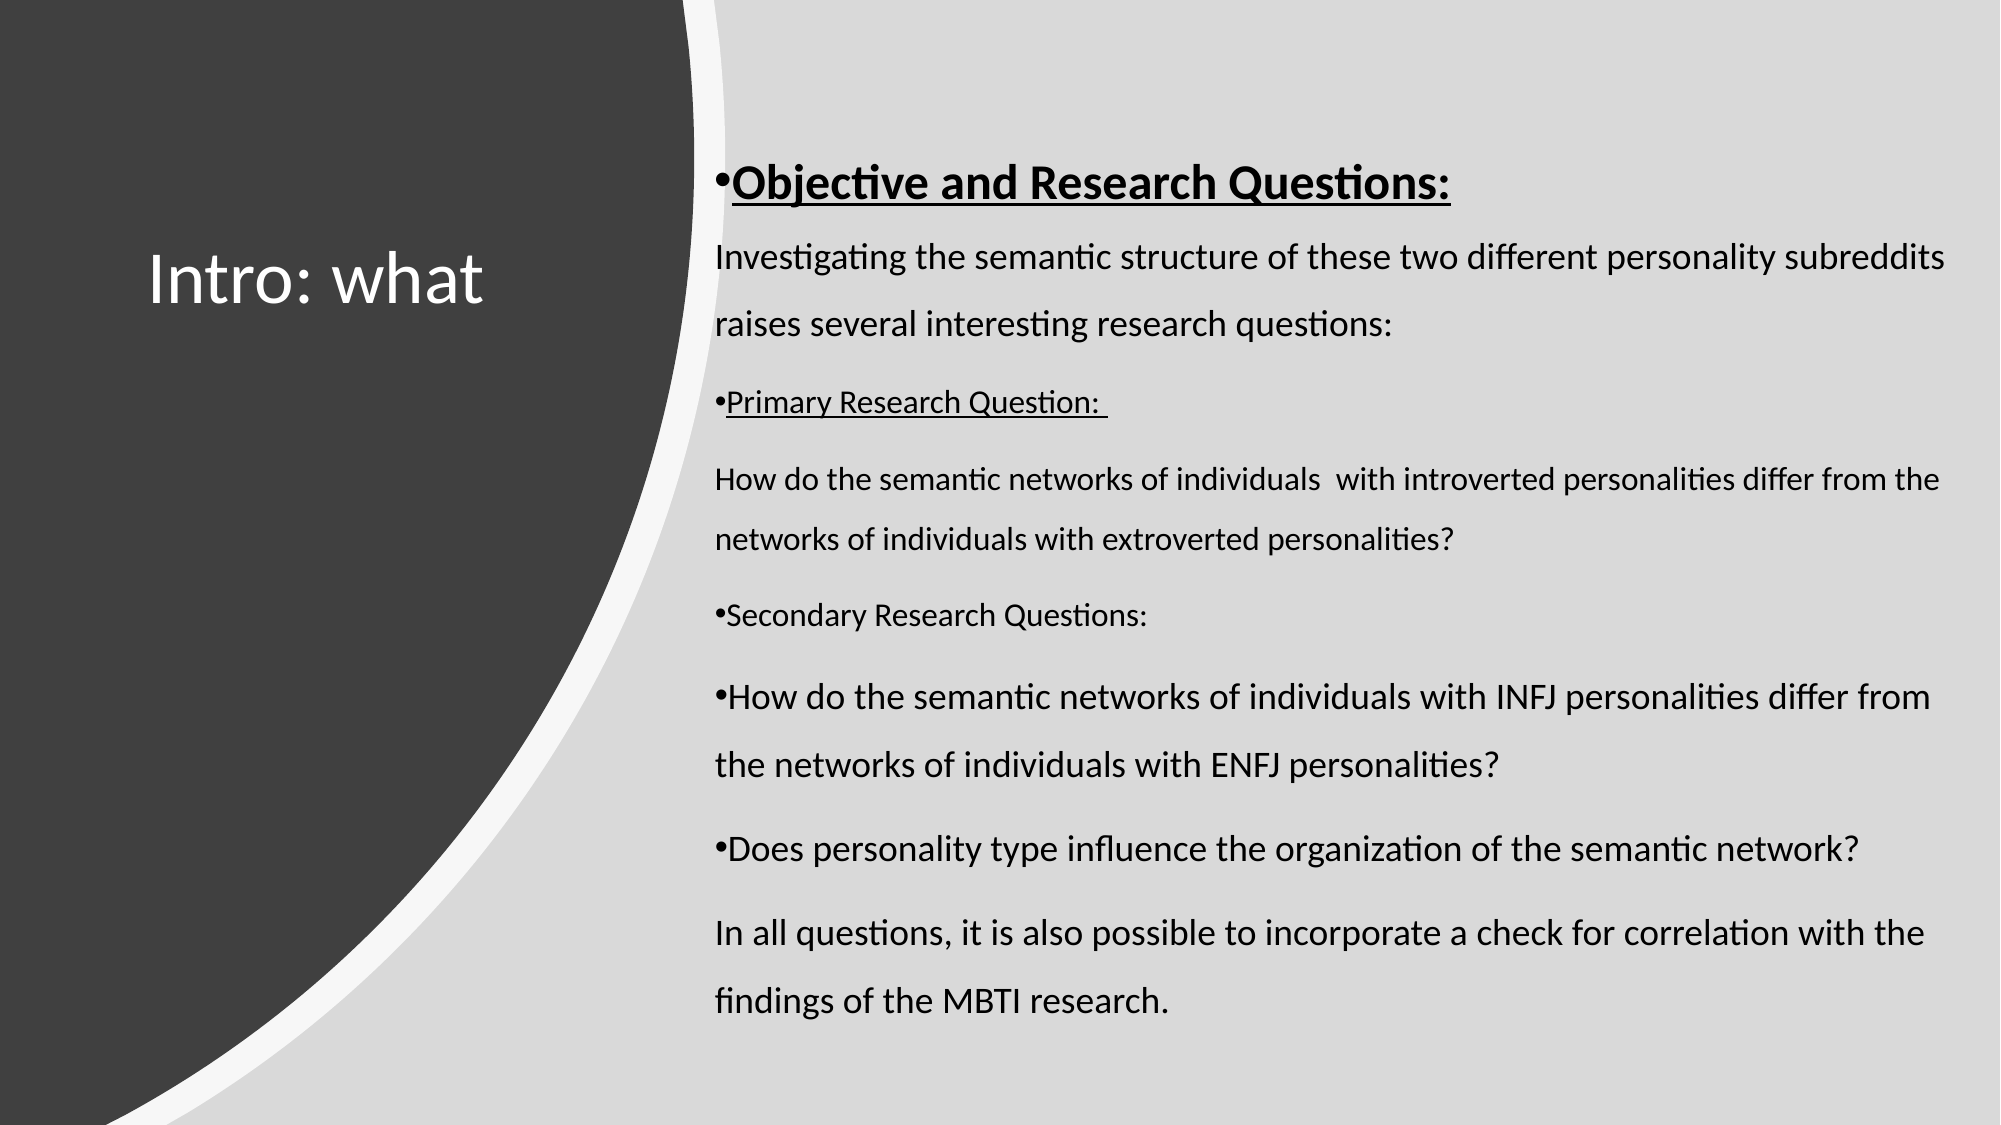

Objective and Research Questions:
Investigating the semantic structure of these two different personality subreddits raises several interesting research questions:
Primary Research Question:
How do the semantic networks of individuals  with introverted personalities differ from the networks of individuals with extroverted personalities?
Secondary Research Questions:
How do the semantic networks of individuals with INFJ personalities differ from the networks of individuals with ENFJ personalities?
Does personality type influence the organization of the semantic network?
In all questions, it is also possible to incorporate a check for correlation with the findings of the MBTI research.
# Intro: what
מטרה ושאלות מחקר:
חקירת מבני הרשת הסמנטית של שני סוגי האישיות השונות האלו מעלה מספר שאלות מחקר מעניינות:
שאלת מחקר ראשית: איך רשתות סמנטיות של אנשים בעלי אישיות מופנמת שונות מרשתות של אנשים בעלי אישיות מוחצנת?